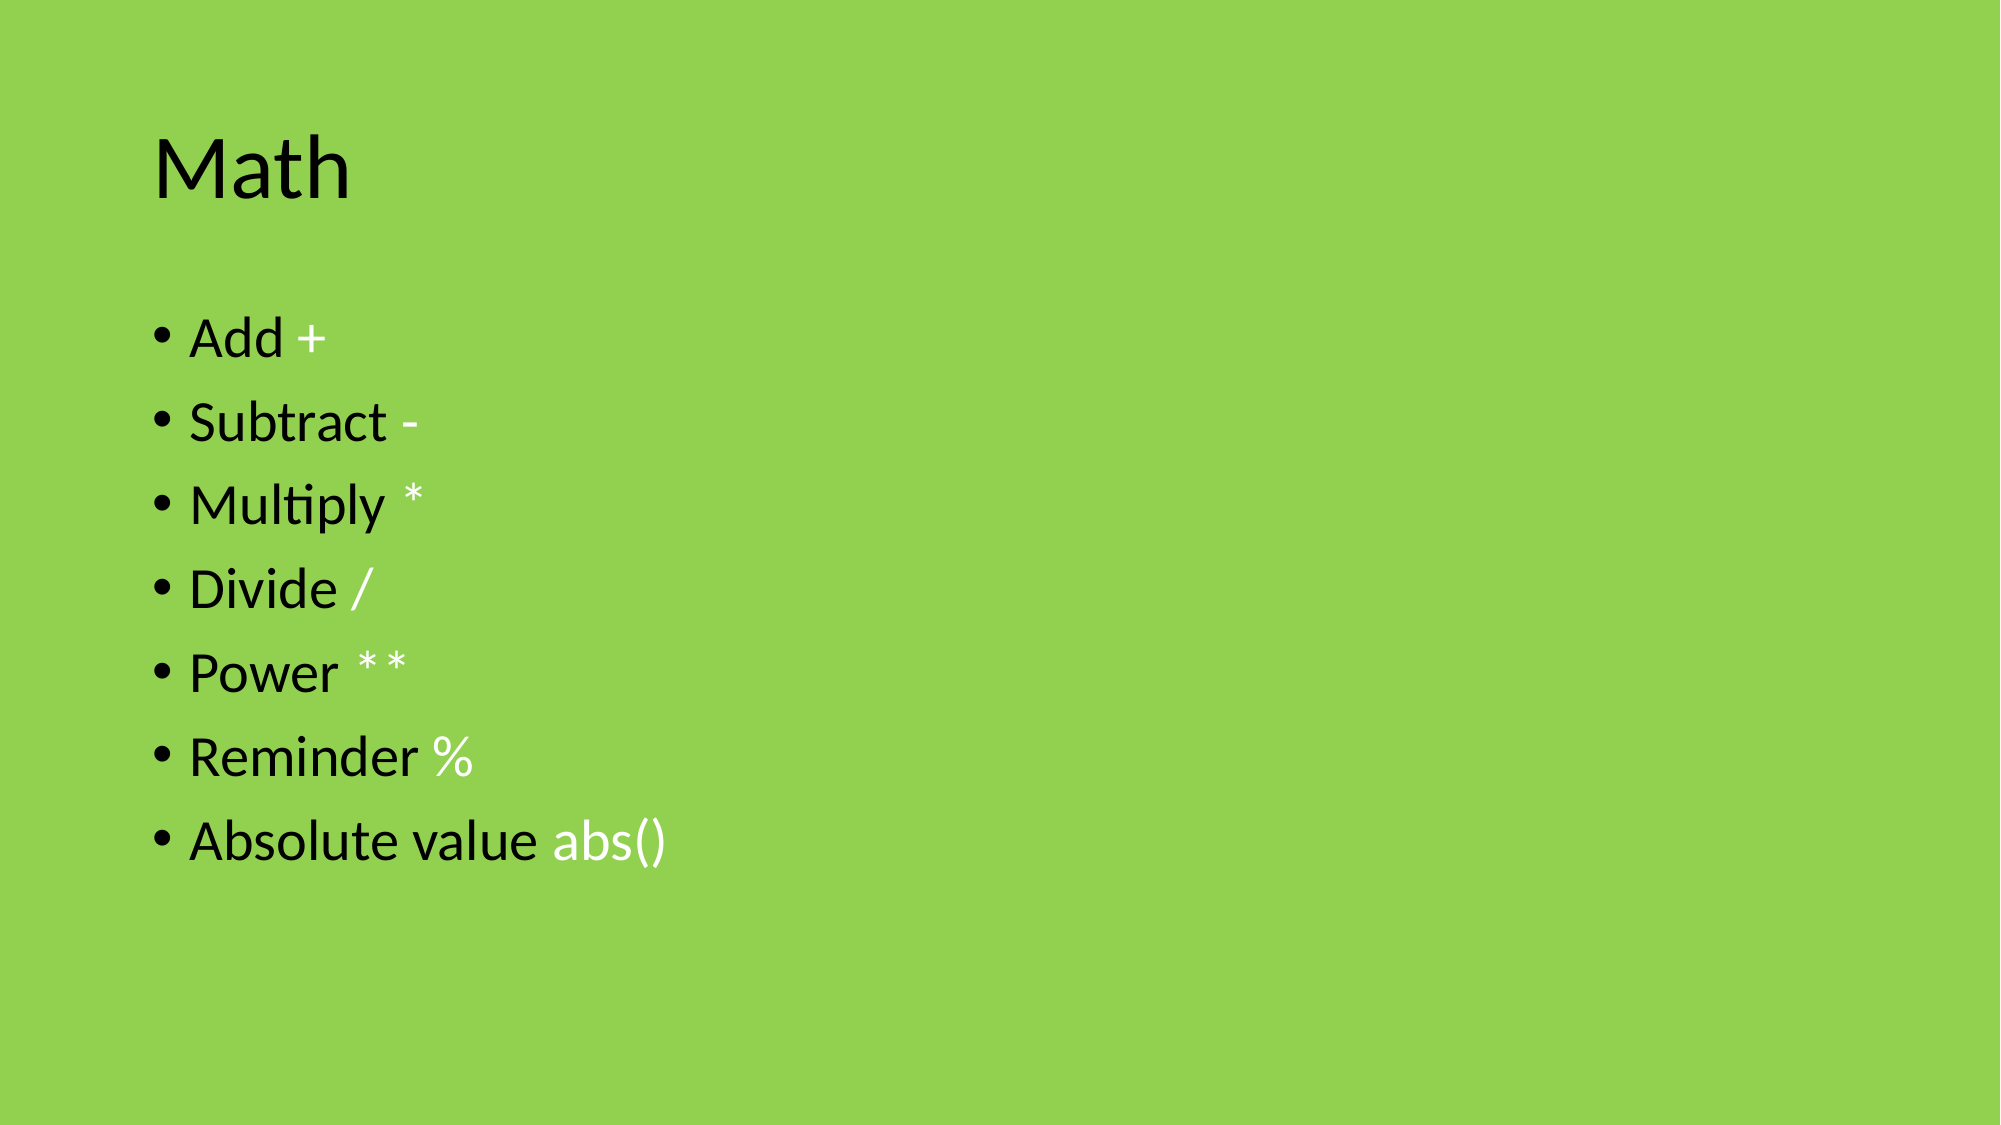

# Math
Add +
Subtract -
Multiply *
Divide /
Power **
Reminder %
Absolute value abs()